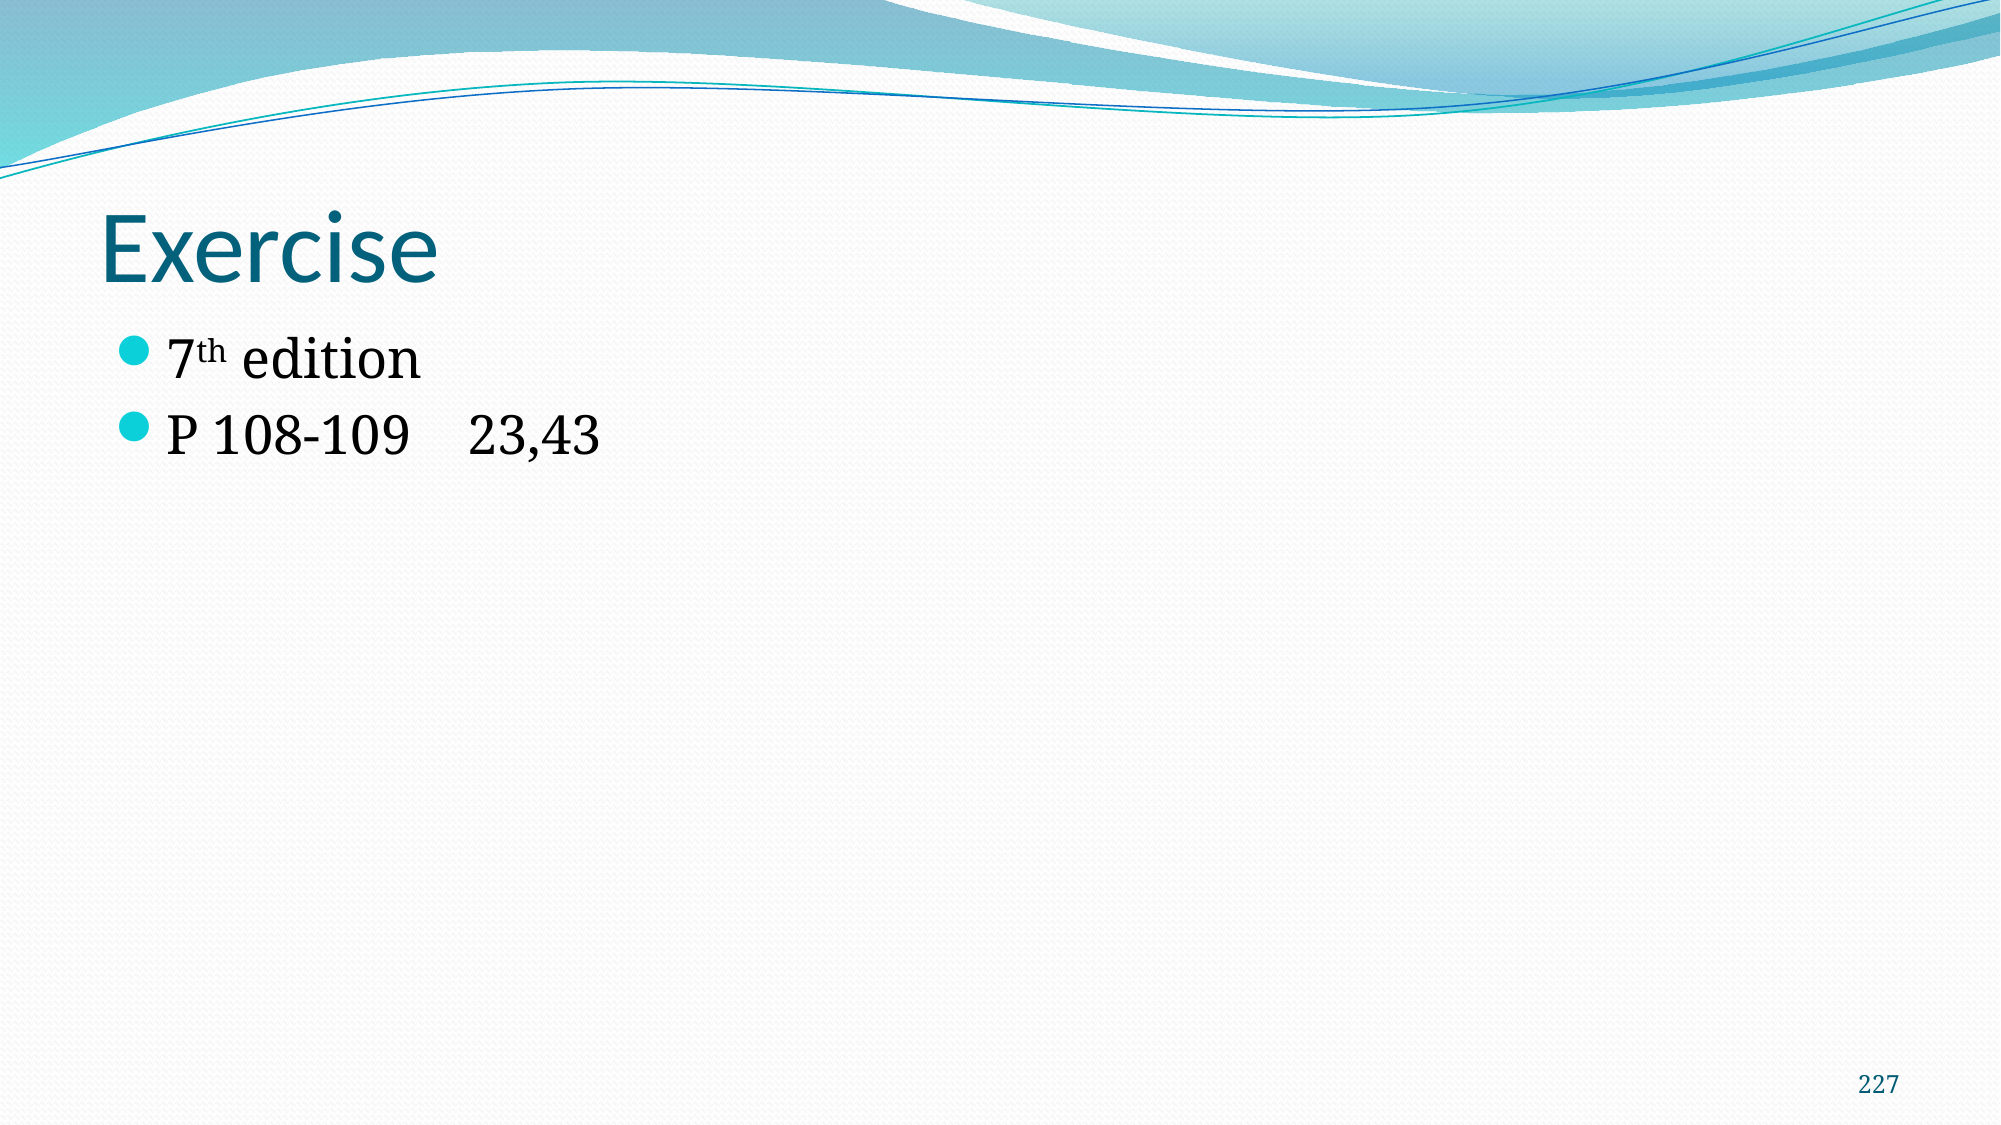

# Exercise
7th edition
P 108-109    23,43

227